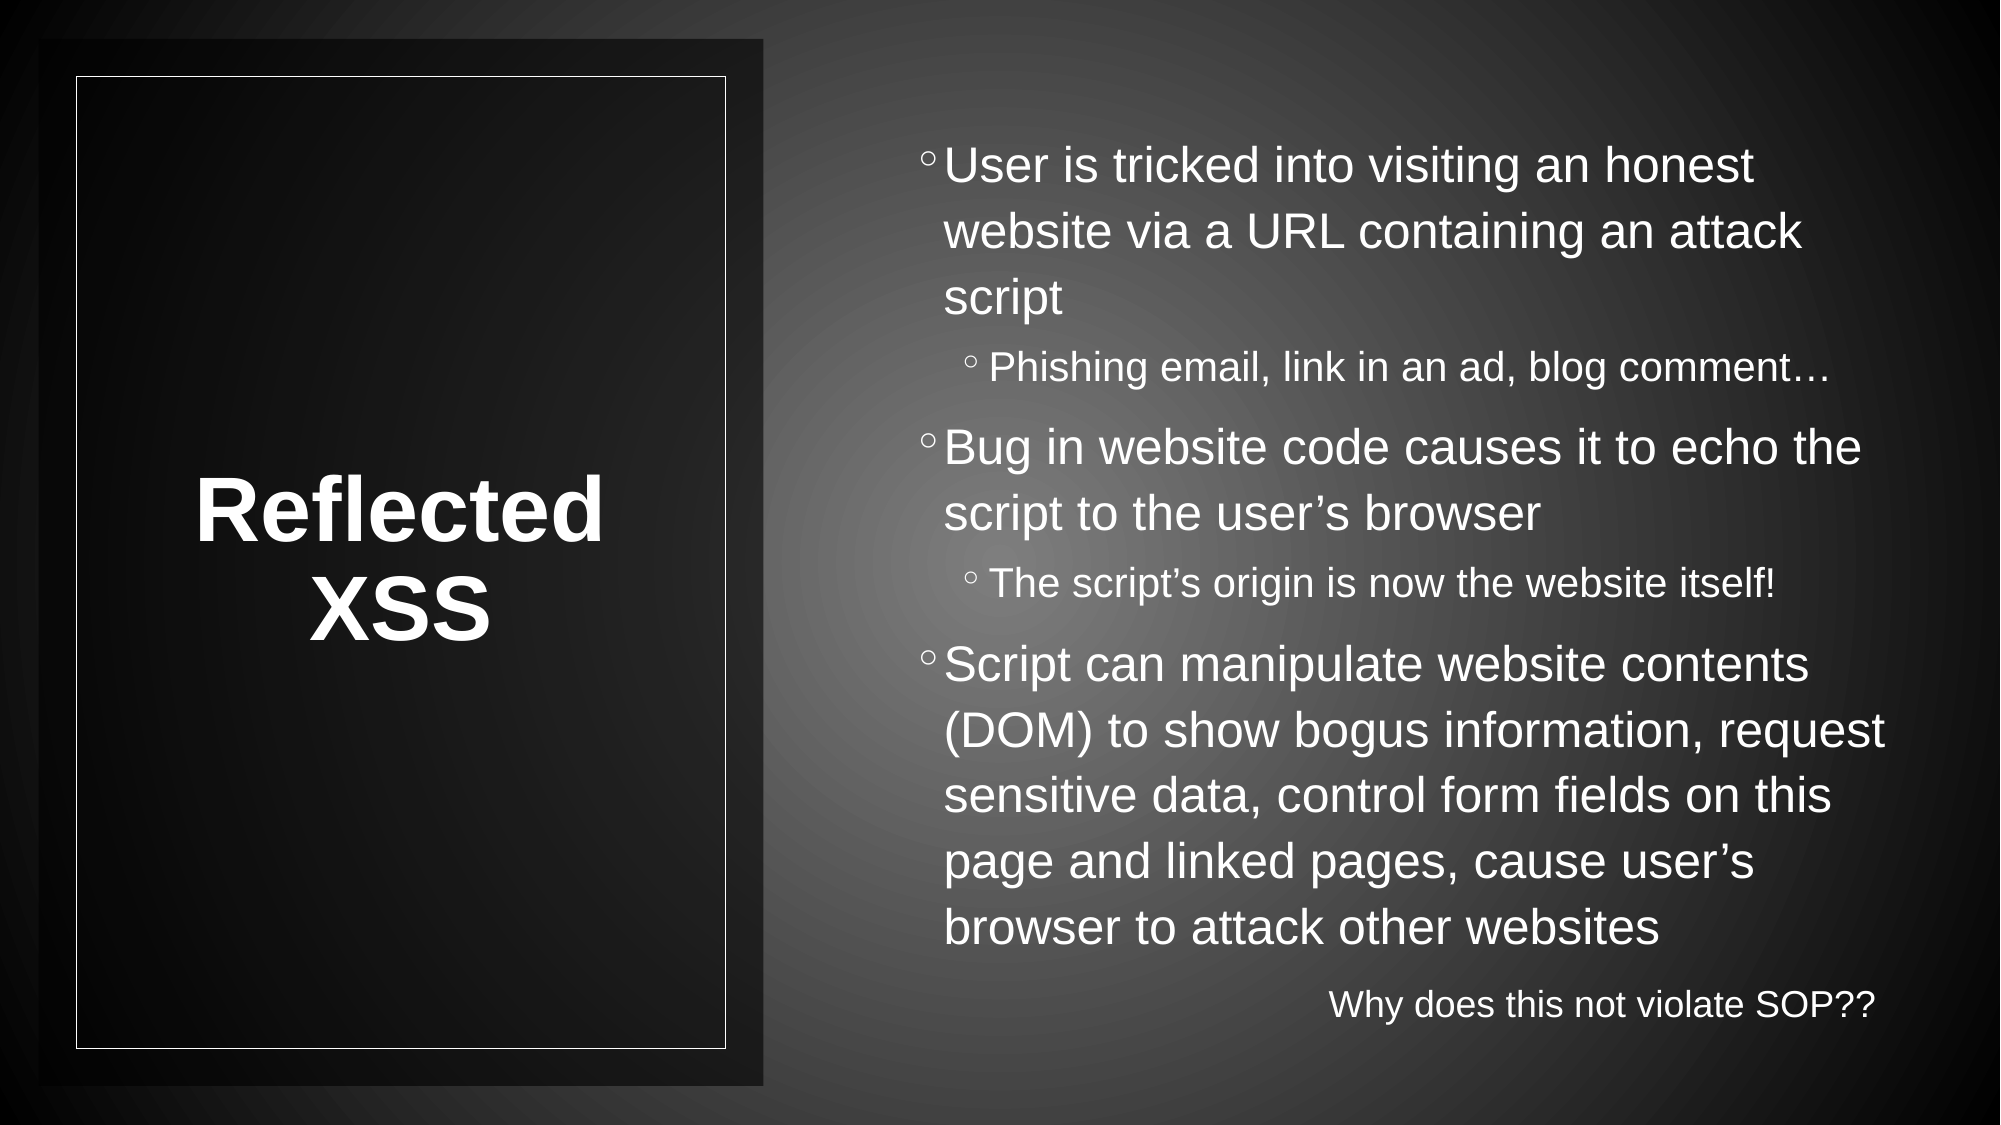

User is tricked into visiting an honest website via a URL containing an attack script
Phishing email, link in an ad, blog comment…
Bug in website code causes it to echo the script to the user’s browser
The script’s origin is now the website itself!
Script can manipulate website contents (DOM) to show bogus information, request sensitive data, control form fields on this page and linked pages, cause user’s browser to attack other websites
# Reflected XSS
Why does this not violate SOP??